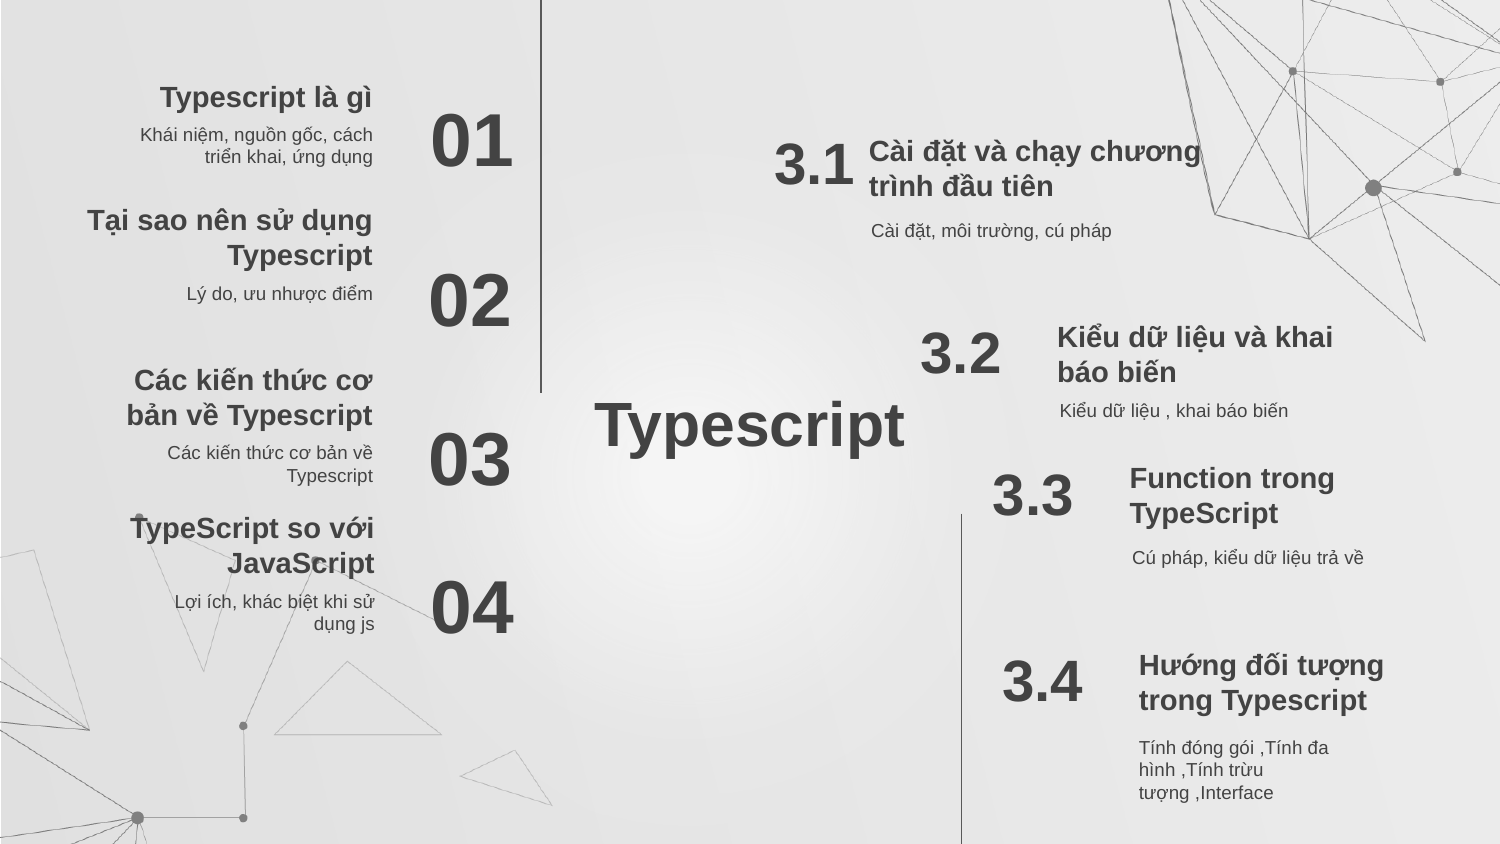

Typescript là gì
01
Khái niệm, nguồn gốc, cách triển khai, ứng dụng
3.1
Cài đặt và chạy chương trình đầu tiên
Tại sao nên sử dụng Typescript
Cài đặt, môi trường, cú pháp
02
Lý do, ưu nhược điểm
3.2
Kiểu dữ liệu và khai báo biến
# Typescript
Các kiến thức cơ bản về Typescript
Kiểu dữ liệu , khai báo biến
03
Các kiến thức cơ bản về Typescript
3.3
Function trong TypeScript
TypeScript so với JavaScript
Cú pháp, kiểu dữ liệu trả về
04
Lợi ích, khác biệt khi sử dụng js
3.4
Hướng đối tượng trong Typescript
Tính đóng gói ,Tính đa hình ,Tính trừu tượng ,Interface